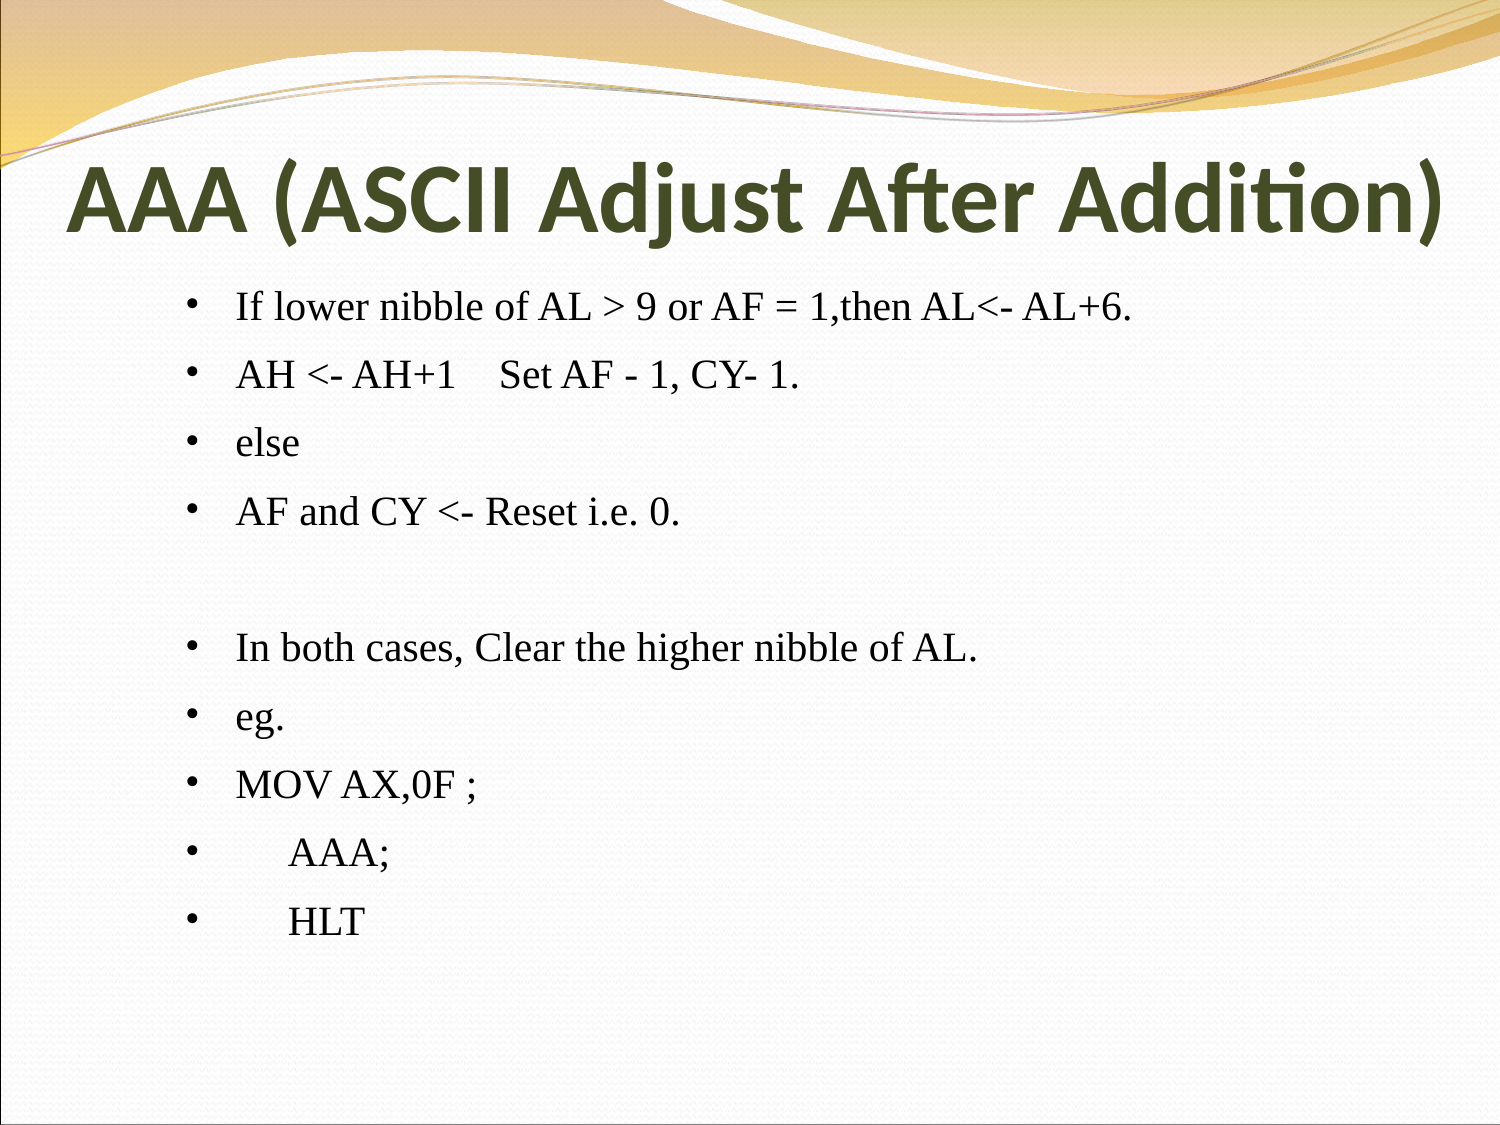

# AAA (ASCII Adjust After Addition)
If lower nibble of AL > 9 or AF = 1,then AL<- AL+6.
AH <- AH+1    Set AF - 1, CY- 1.
else
AF and CY <- Reset i.e. 0.

In both cases, Clear the higher nibble of AL.
eg.
MOV AX,0F ;
     AAA;
     HLT